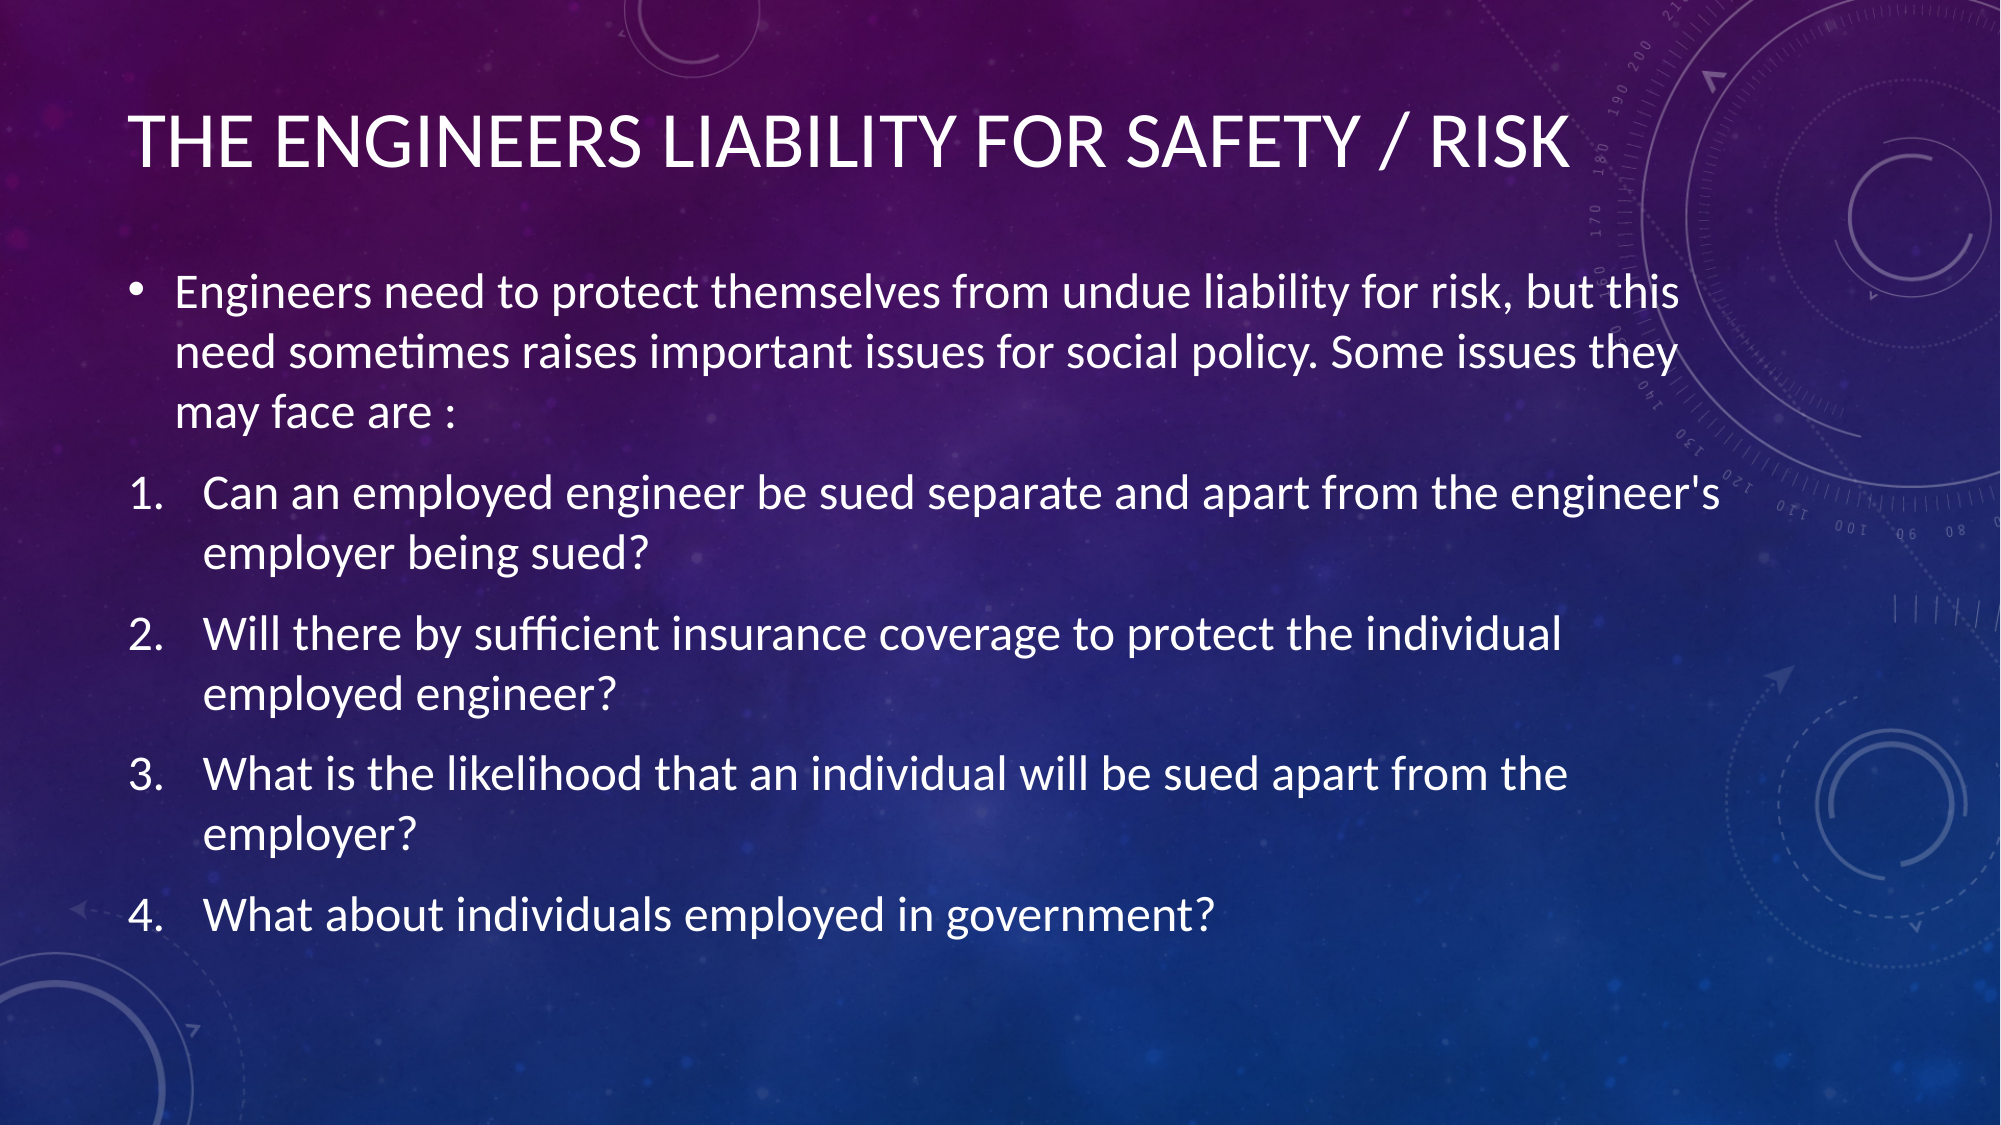

# THE ENGINEERS LIABILITY FOR SAFETY / RISK
Engineers need to protect themselves from undue liability for risk, but this need sometimes raises important issues for social policy. Some issues they may face are :
Can an employed engineer be sued separate and apart from the engineer's employer being sued?
Will there by sufficient insurance coverage to protect the individual employed engineer?
What is the likelihood that an individual will be sued apart from the employer?
What about individuals employed in government?